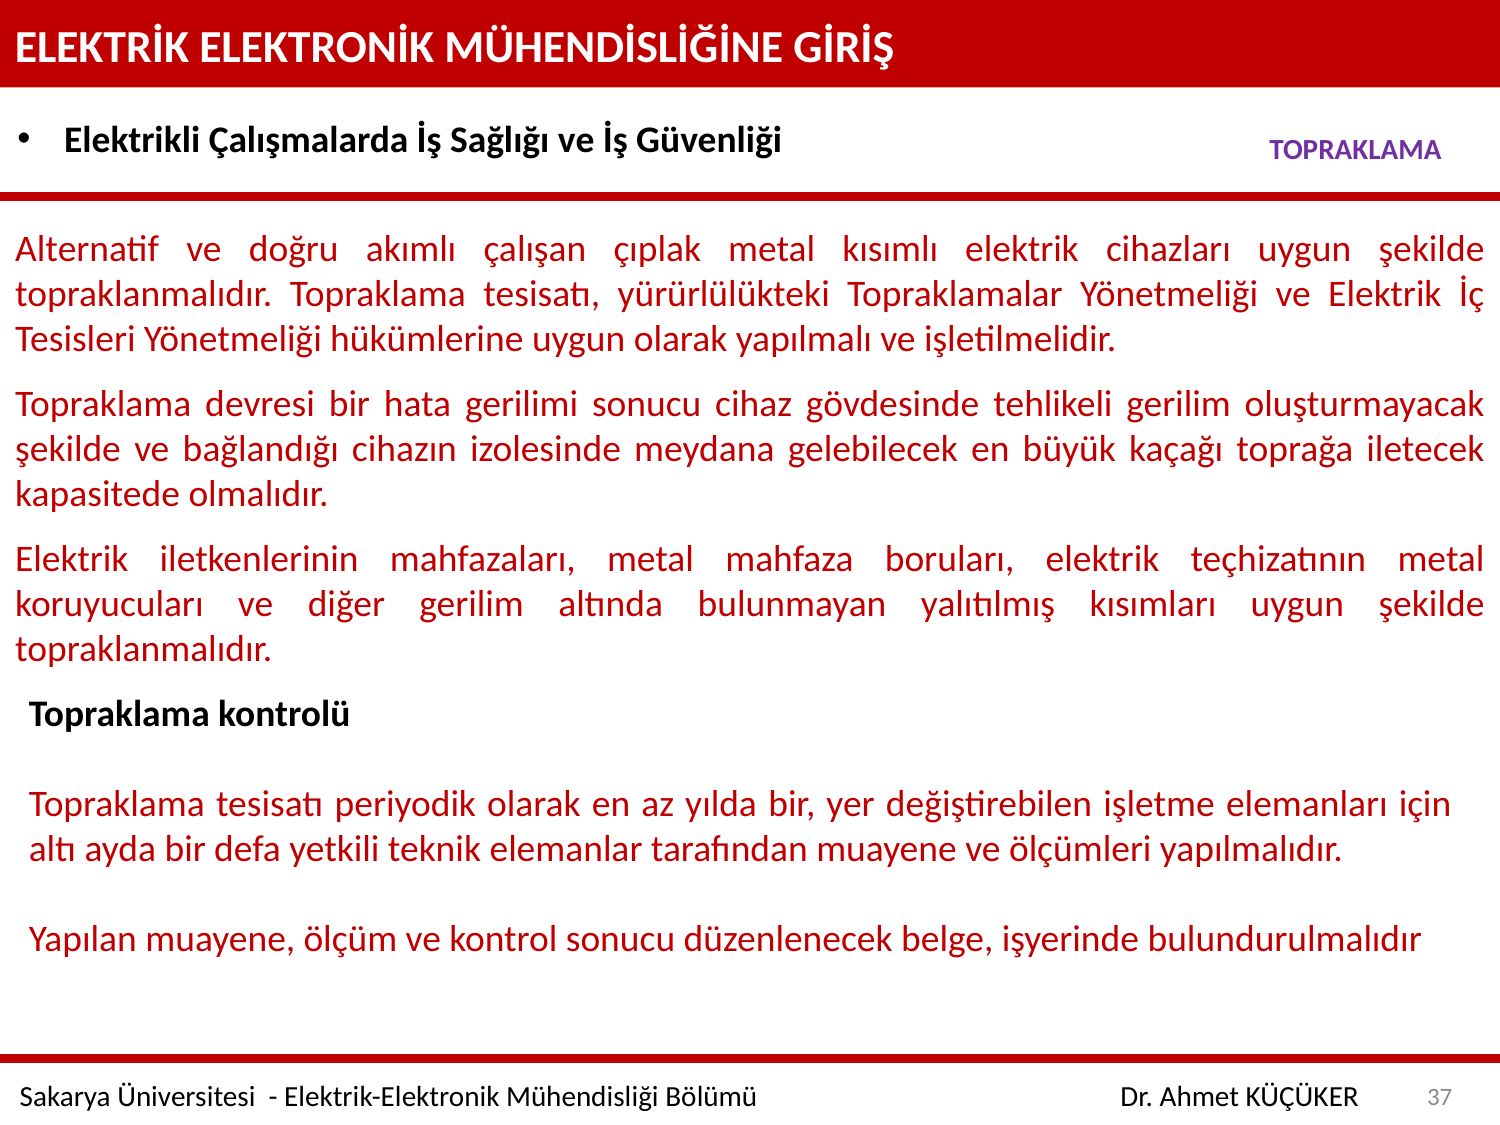

ELEKTRİK ELEKTRONİK MÜHENDİSLİĞİNE GİRİŞ
Elektrikli Çalışmalarda İş Sağlığı ve İş Güvenliği
TOPRAKLAMA
Alternatif ve doğru akımlı çalışan çıplak metal kısımlı elektrik cihazları uygun şekilde topraklanmalıdır. Topraklama tesisatı, yürürlülükteki Topraklamalar Yönetmeliği ve Elektrik İç Tesisleri Yönetmeliği hükümlerine uygun olarak yapılmalı ve işletilmelidir.

Topraklama devresi bir hata gerilimi sonucu cihaz gövdesinde tehlikeli gerilim oluşturmayacak şekilde ve bağlandığı cihazın izolesinde meydana gelebilecek en büyük kaçağı toprağa iletecek kapasitede olmalıdır.

Elektrik iletkenlerinin mahfazaları, metal mahfaza boruları, elektrik teçhizatının metal koruyucuları ve diğer gerilim altında bulunmayan yalıtılmış kısımları uygun şekilde topraklanmalıdır.
Topraklama kontrolü

Topraklama tesisatı periyodik olarak en az yılda bir, yer değiştirebilen işletme elemanları için altı ayda bir defa yetkili teknik elemanlar tarafından muayene ve ölçümleri yapılmalıdır.

Yapılan muayene, ölçüm ve kontrol sonucu düzenlenecek belge, işyerinde bulundurulmalıdır
37
Sakarya Üniversitesi  - Elektrik-Elektronik Mühendisliği Bölümü
Dr. Ahmet KÜÇÜKER